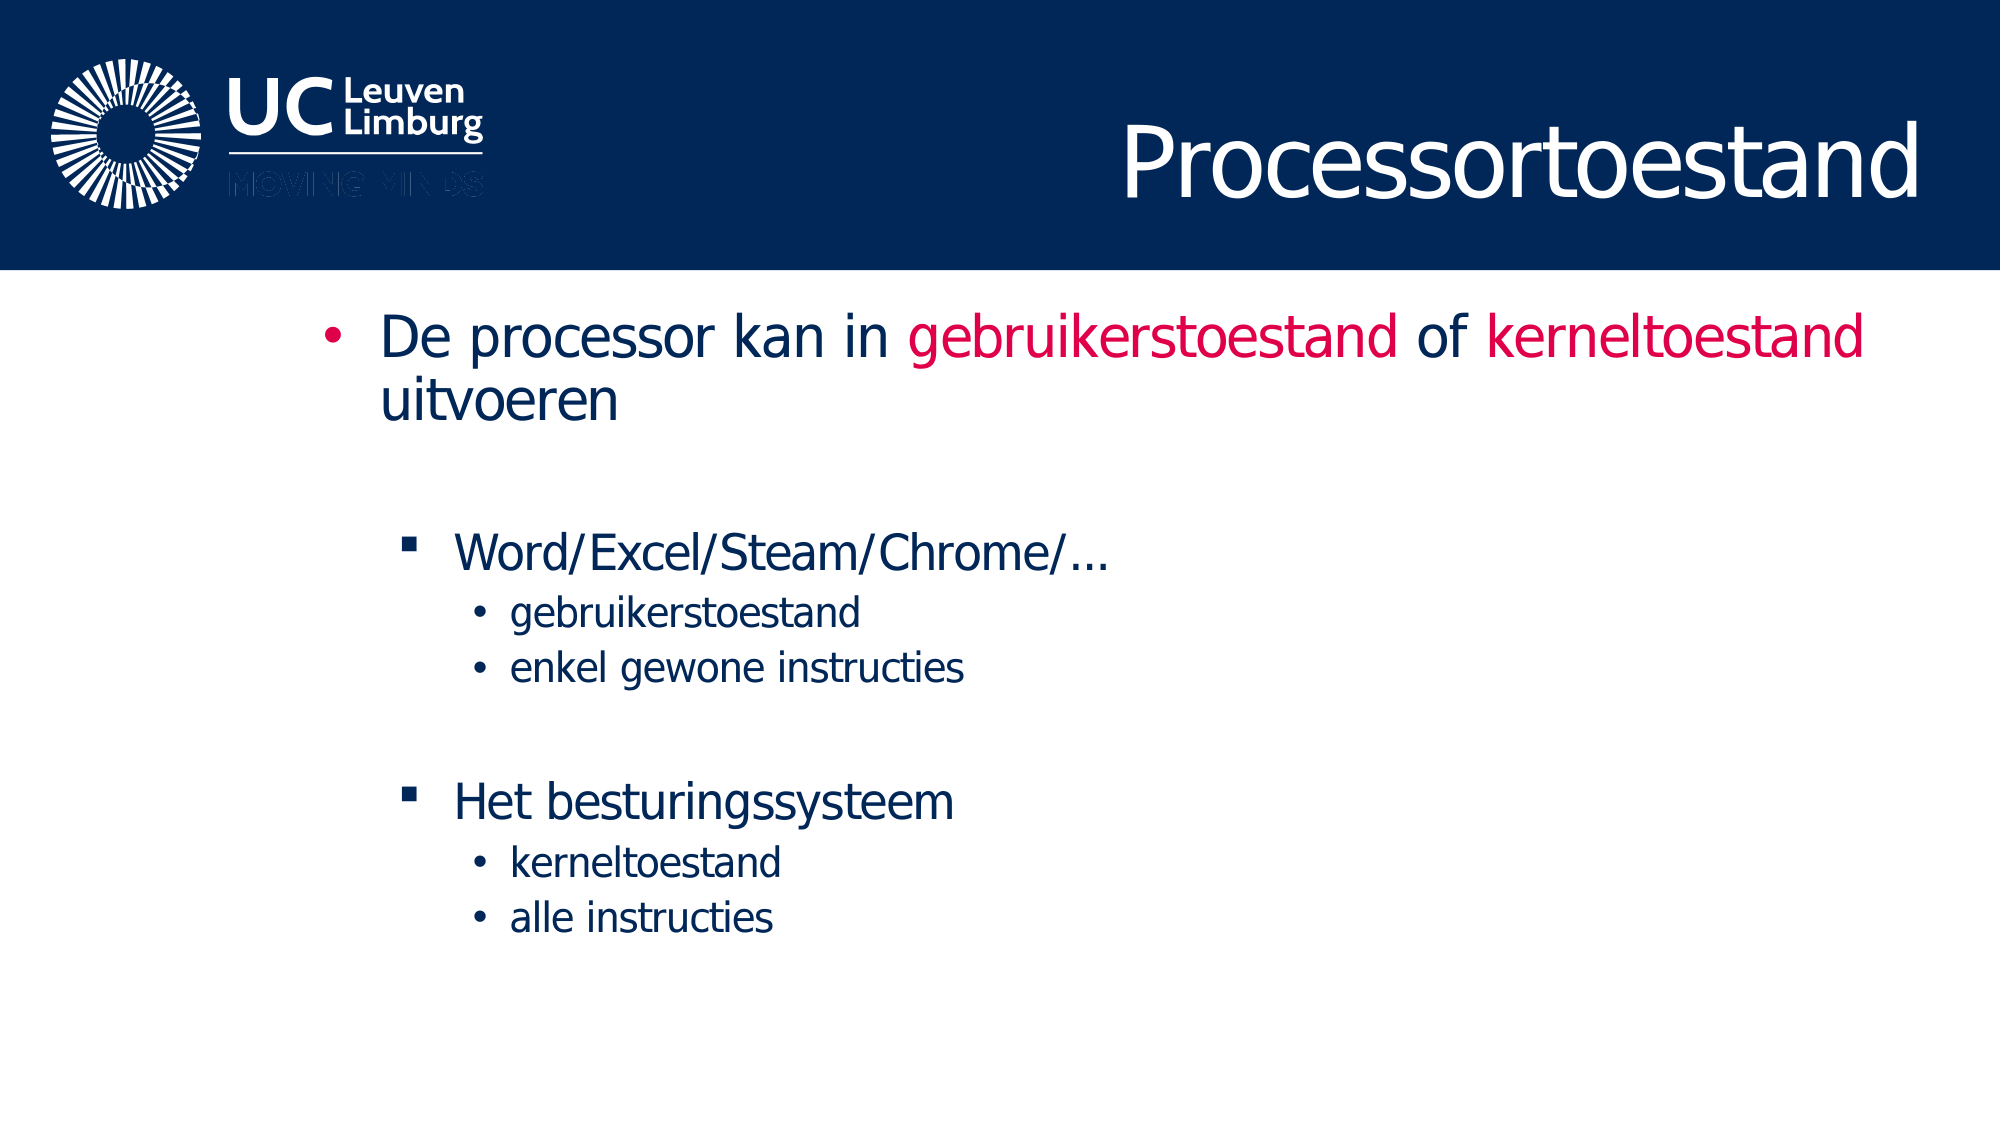

# Processortoestand
De processor kan in gebruikerstoestand of kerneltoestand uitvoeren

Word/Excel/Steam/Chrome/…
gebruikerstoestand
enkel gewone instructies

Het besturingssysteem
kerneltoestand
alle instructies